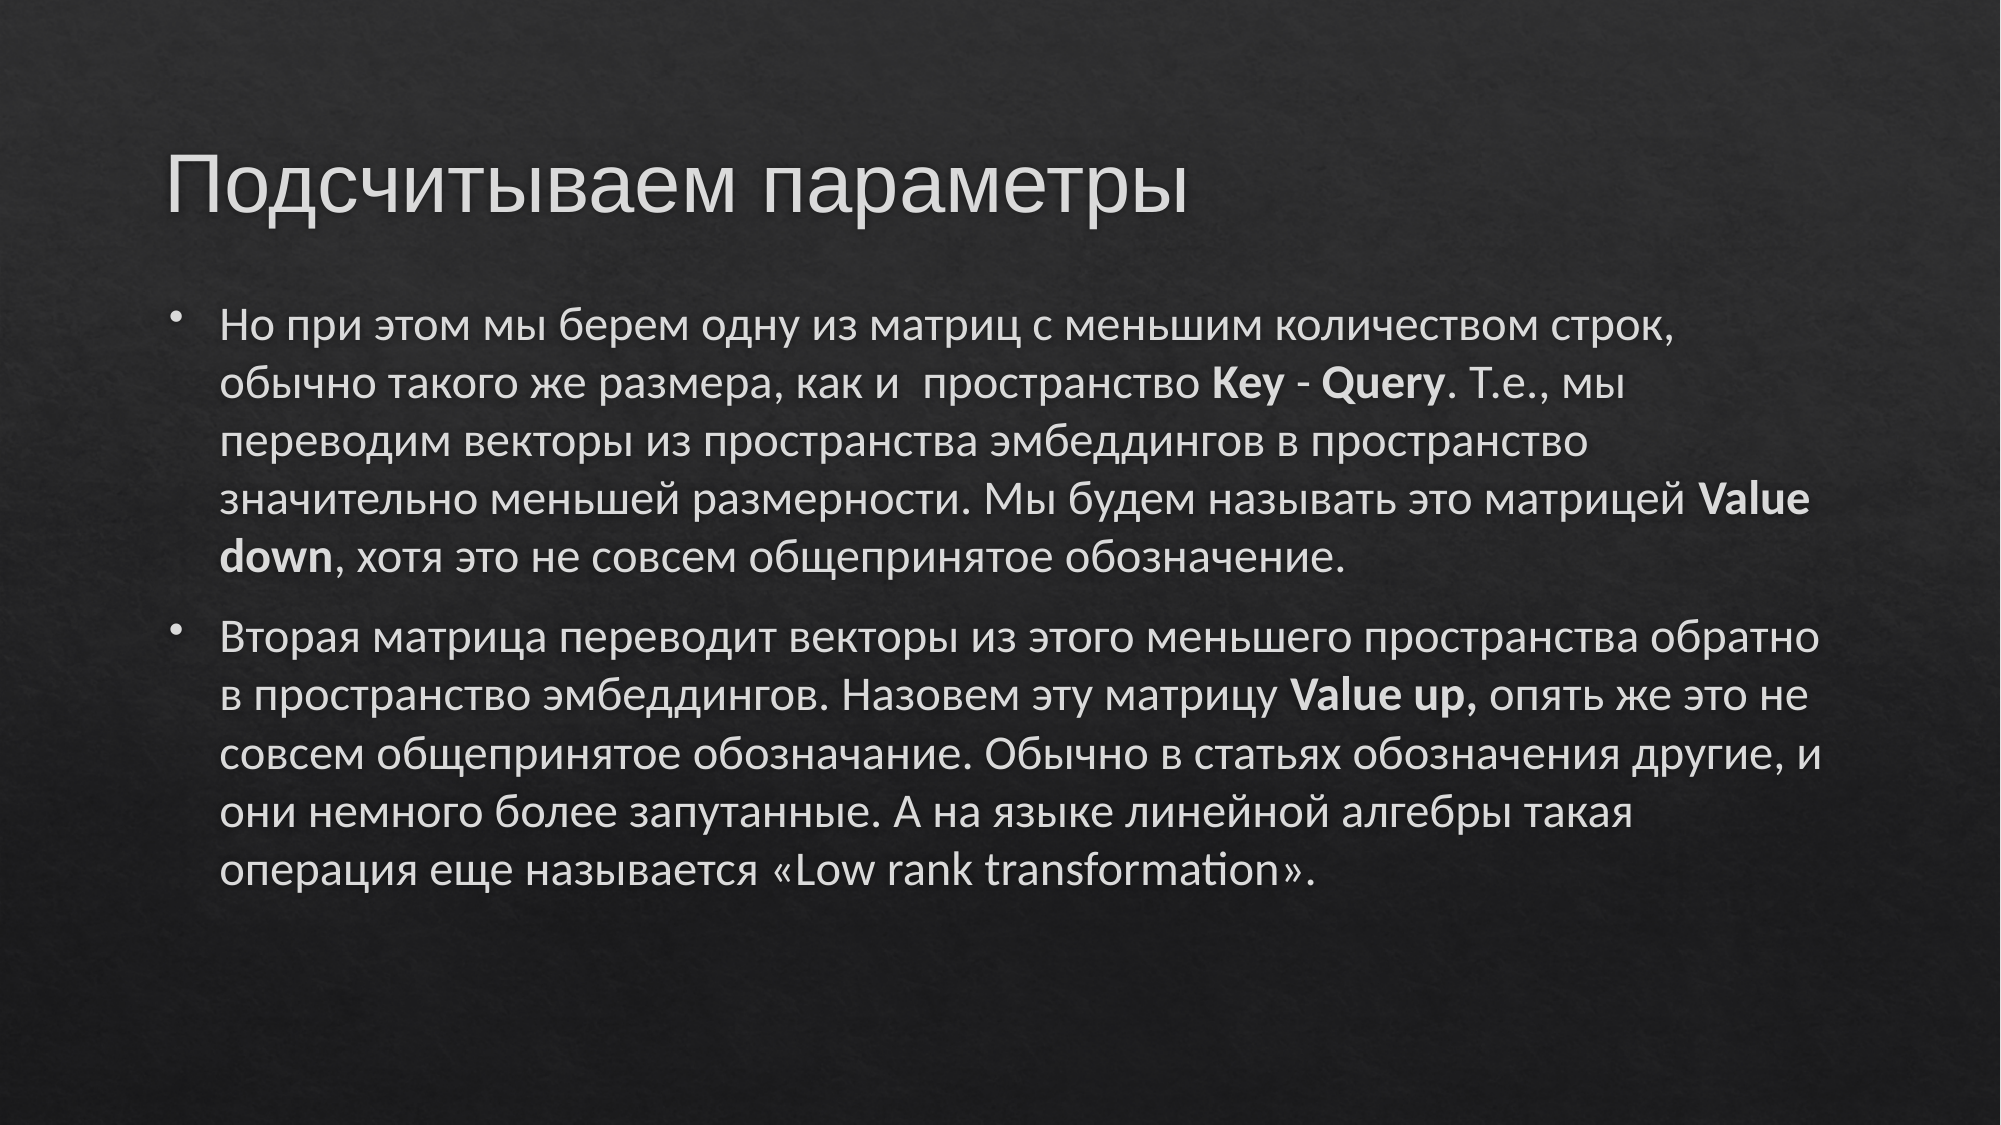

# Подсчитываем параметры
Но при этом мы берем одну из матриц с меньшим количеством строк, обычно такого же размера, как и  пространство Key - Query. Т.е., мы переводим векторы из пространства эмбеддингов в пространство значительно меньшей размерности. Мы будем называть это матрицей Value down, хотя это не совсем общепринятое обозначение.
Вторая матрица переводит векторы из этого меньшего пространства обратно в пространство эмбеддингов. Назовем эту матрицу Value up, опять же это не совсем общепринятое обозначание. Обычно в статьях обозначения другие, и они немного более запутанные. А на языке линейной алгебры такая операция еще называется «Low rank transformation».